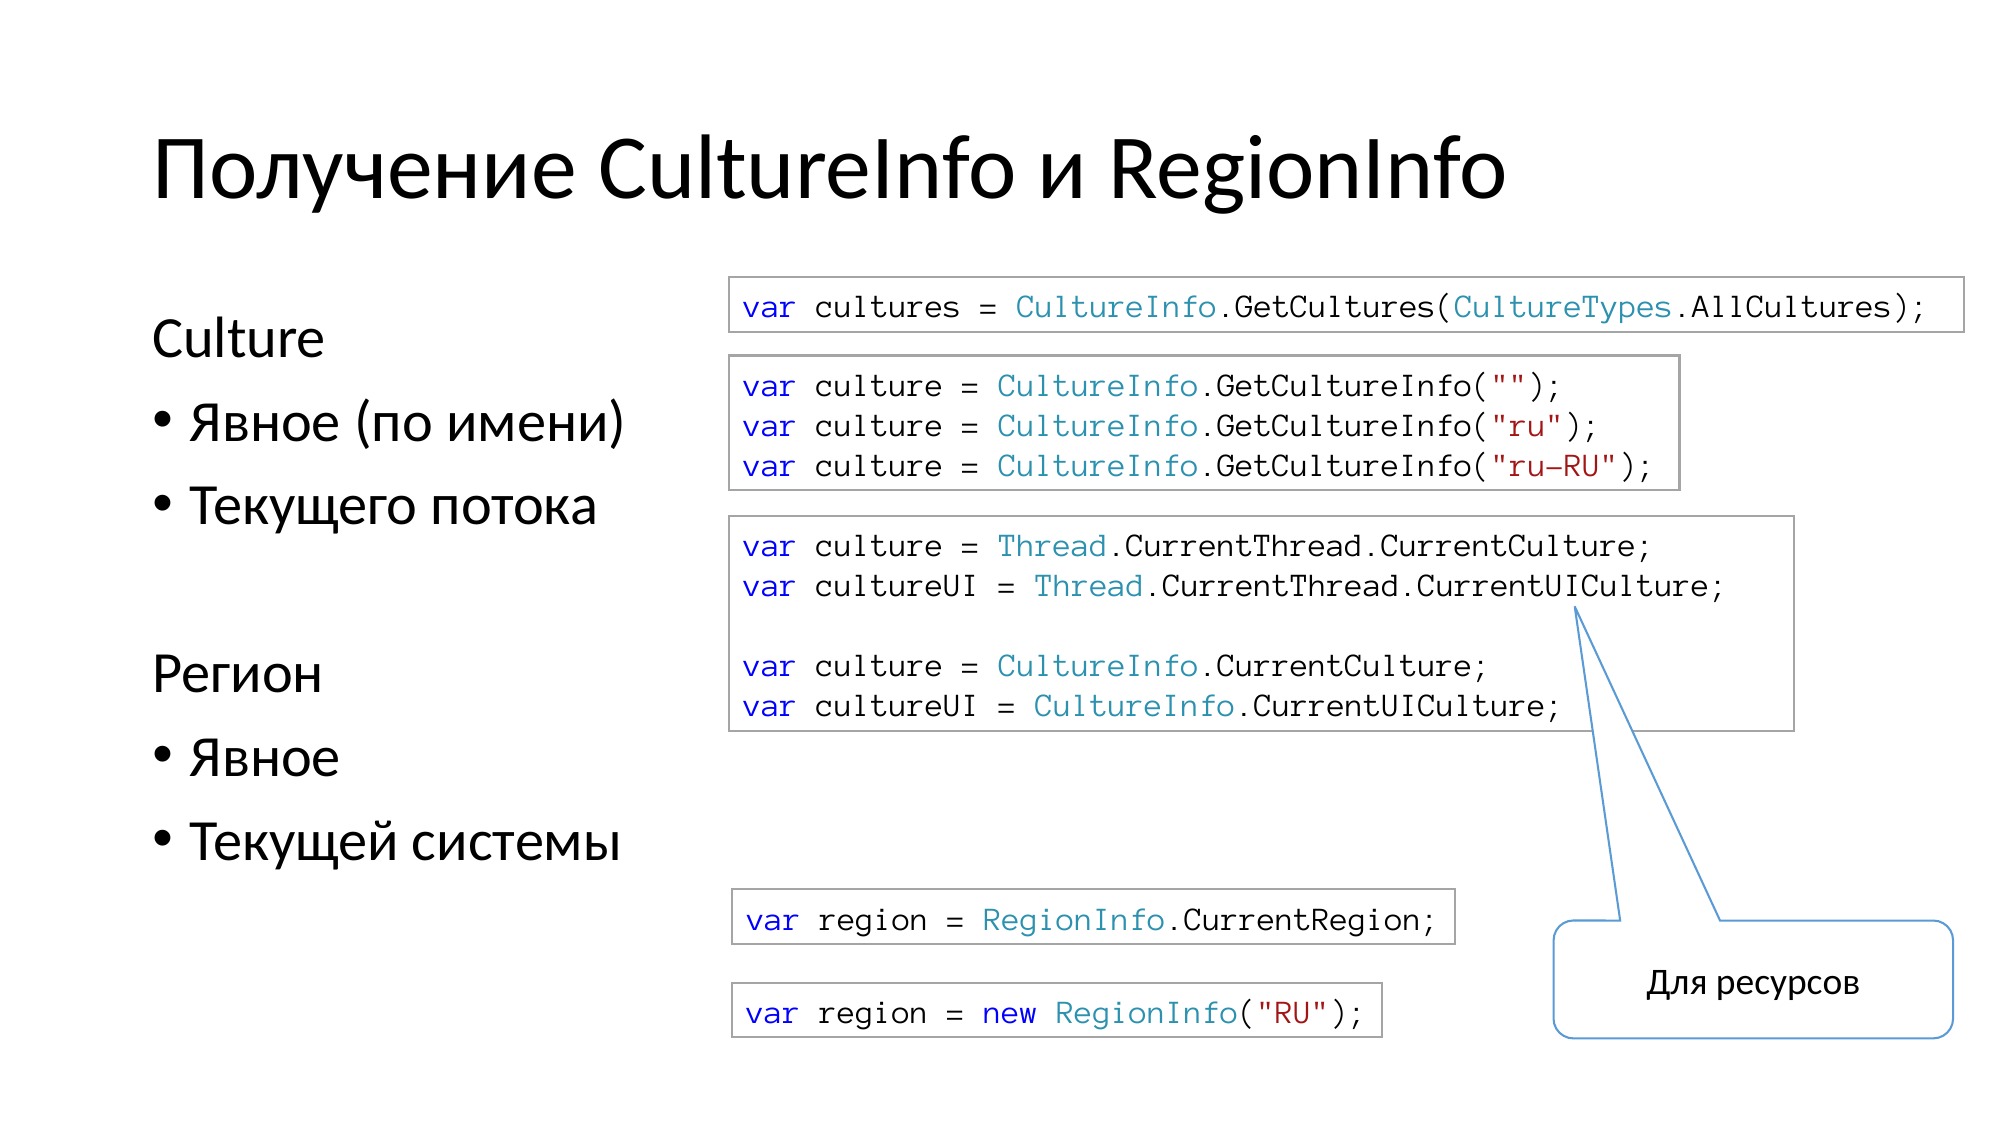

# Получение CultureInfo и RegionInfo
var cultures = CultureInfo.GetCultures(CultureTypes.AllCultures);
Culture
Явное (по имени)
Текущего потока

Регион
Явное
Текущей системы

var culture = CultureInfo.GetCultureInfo("");
var culture = CultureInfo.GetCultureInfo("ru");
var culture = CultureInfo.GetCultureInfo("ru-RU");
var culture = Thread.CurrentThread.CurrentCulture;
var cultureUI = Thread.CurrentThread.CurrentUICulture;

var culture = CultureInfo.CurrentCulture;
var cultureUI = CultureInfo.CurrentUICulture;
var region = RegionInfo.CurrentRegion;
Для ресурсов
var region = new RegionInfo("RU");